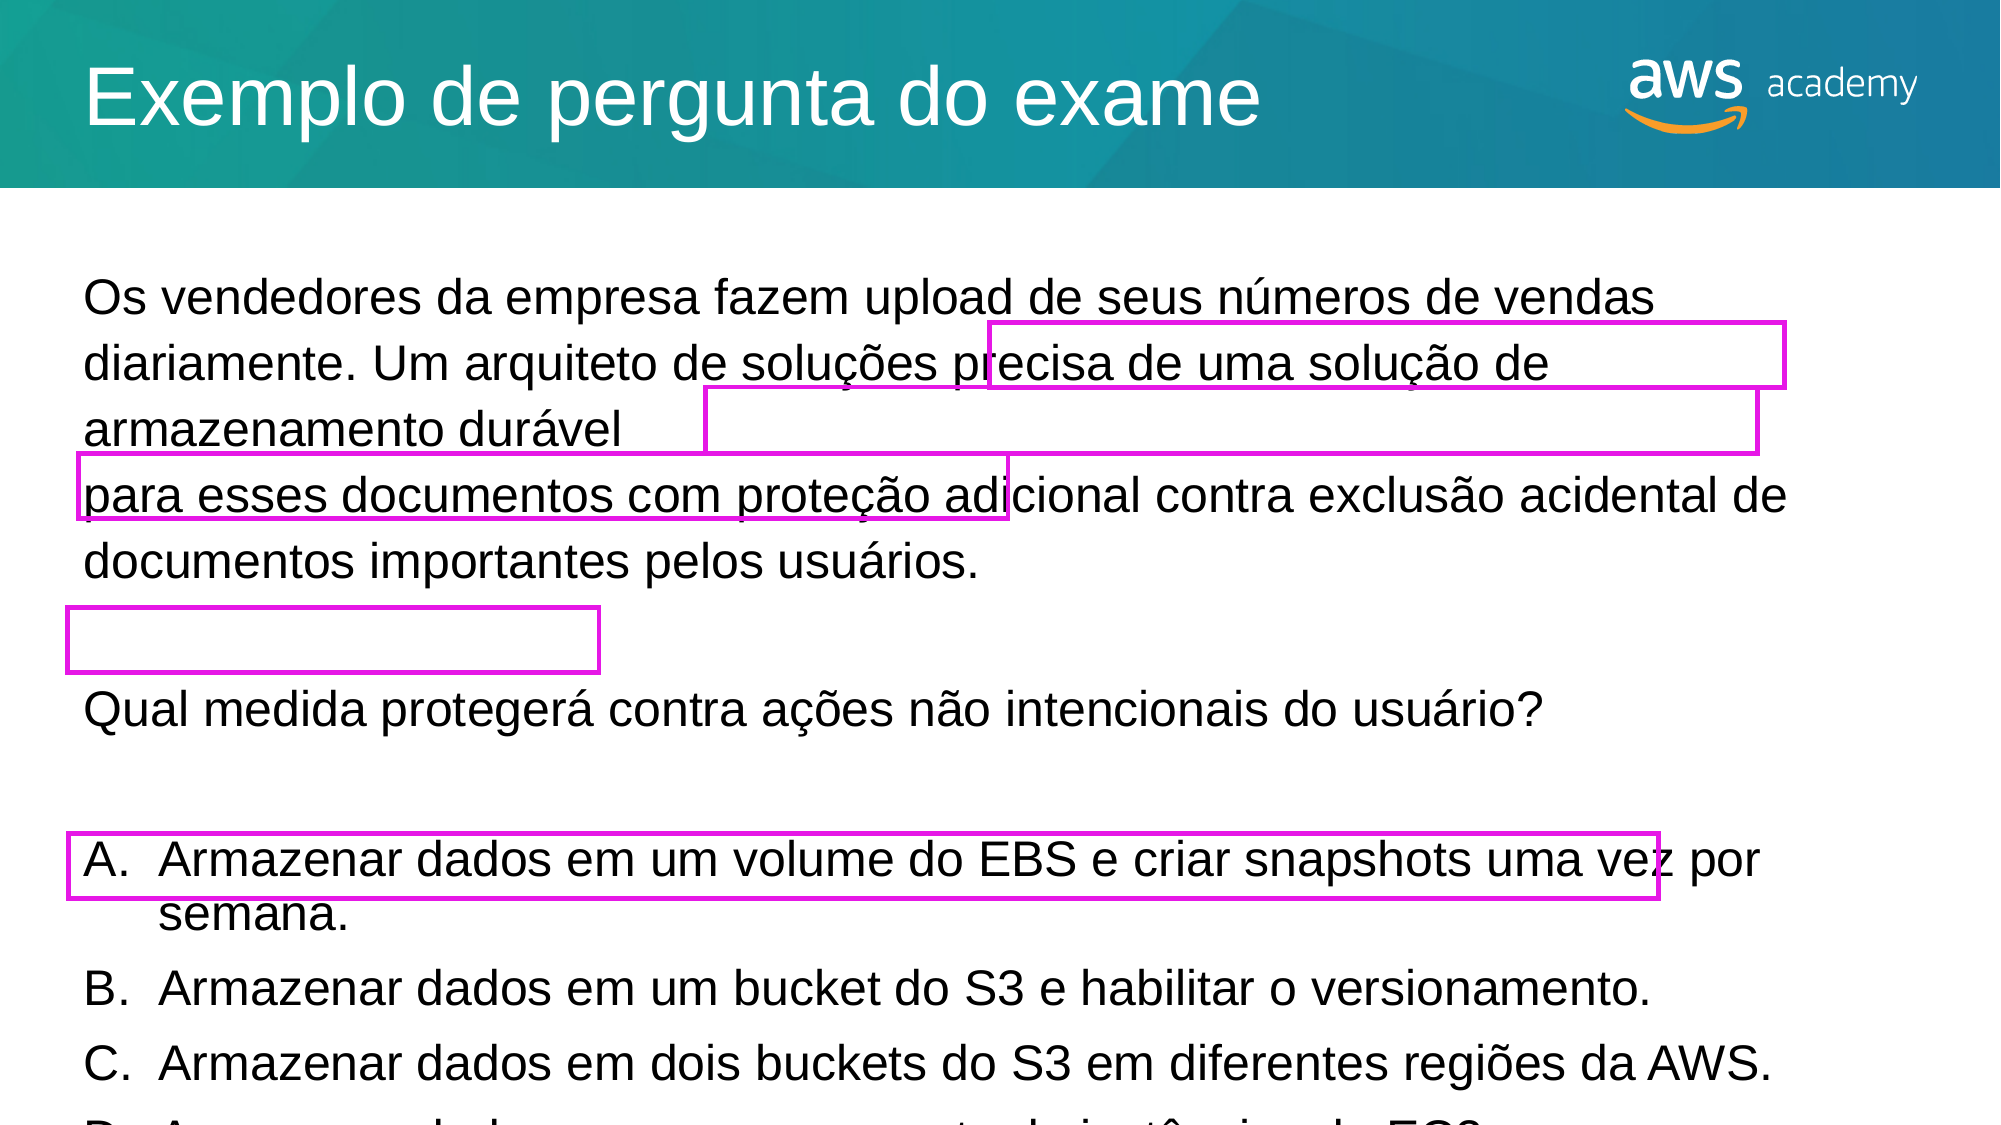

# Exemplo de pergunta do exame
Os vendedores da empresa fazem upload de seus números de vendas diariamente. Um arquiteto de soluções precisa de uma solução de armazenamento durável
para esses documentos com proteção adicional contra exclusão acidental de documentos importantes pelos usuários.

Qual medida protegerá contra ações não intencionais do usuário?

Armazenar dados em um volume do EBS e criar snapshots uma vez por semana.
Armazenar dados em um bucket do S3 e habilitar o versionamento.
Armazenar dados em dois buckets do S3 em diferentes regiões da AWS.
Armazenar dados no armazenamento de instâncias do EC2.